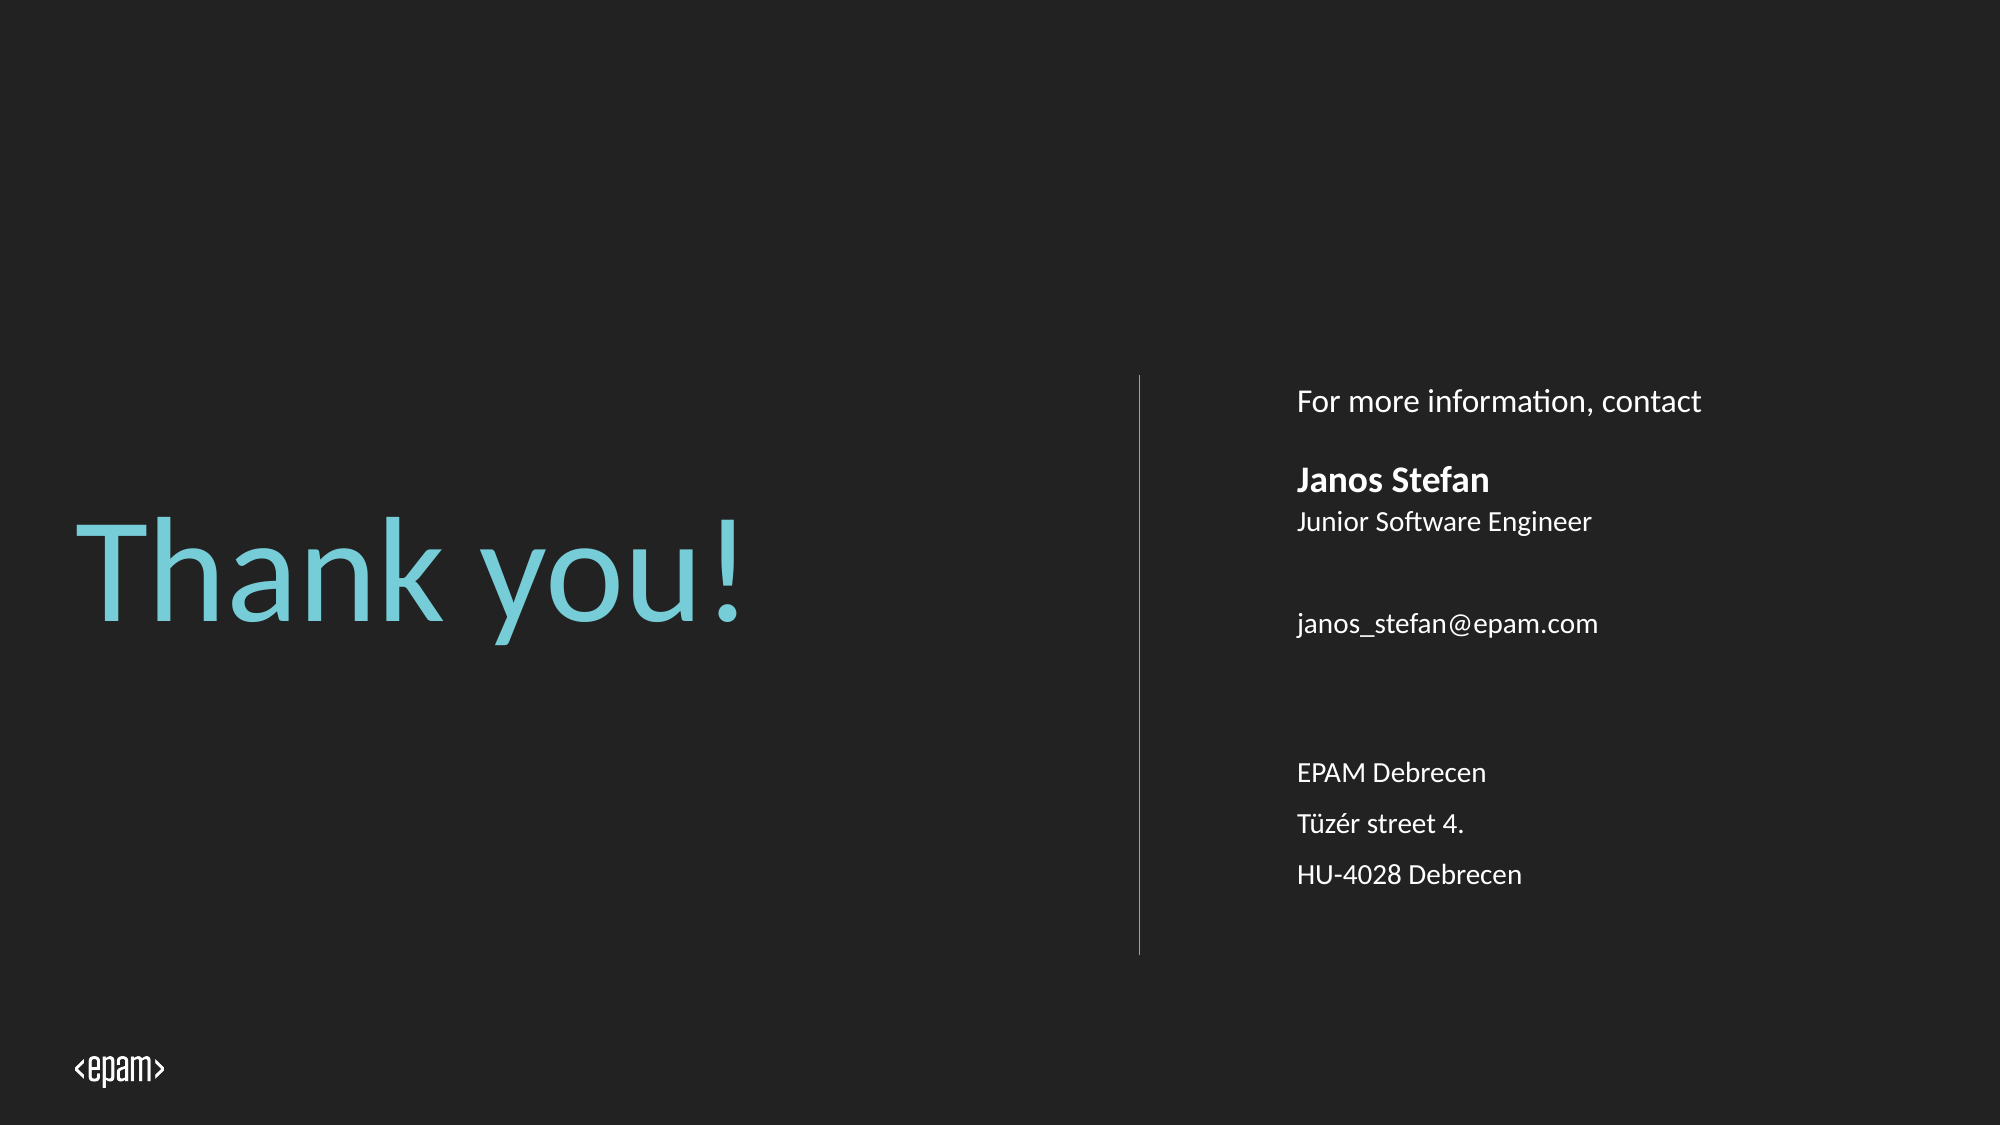

For more information, contact
Janos Stefan
# Thank you!
Junior Software Engineer
janos_stefan@epam.com
EPAM Debrecen
Tüzér street 4.
HU-4028 Debrecen